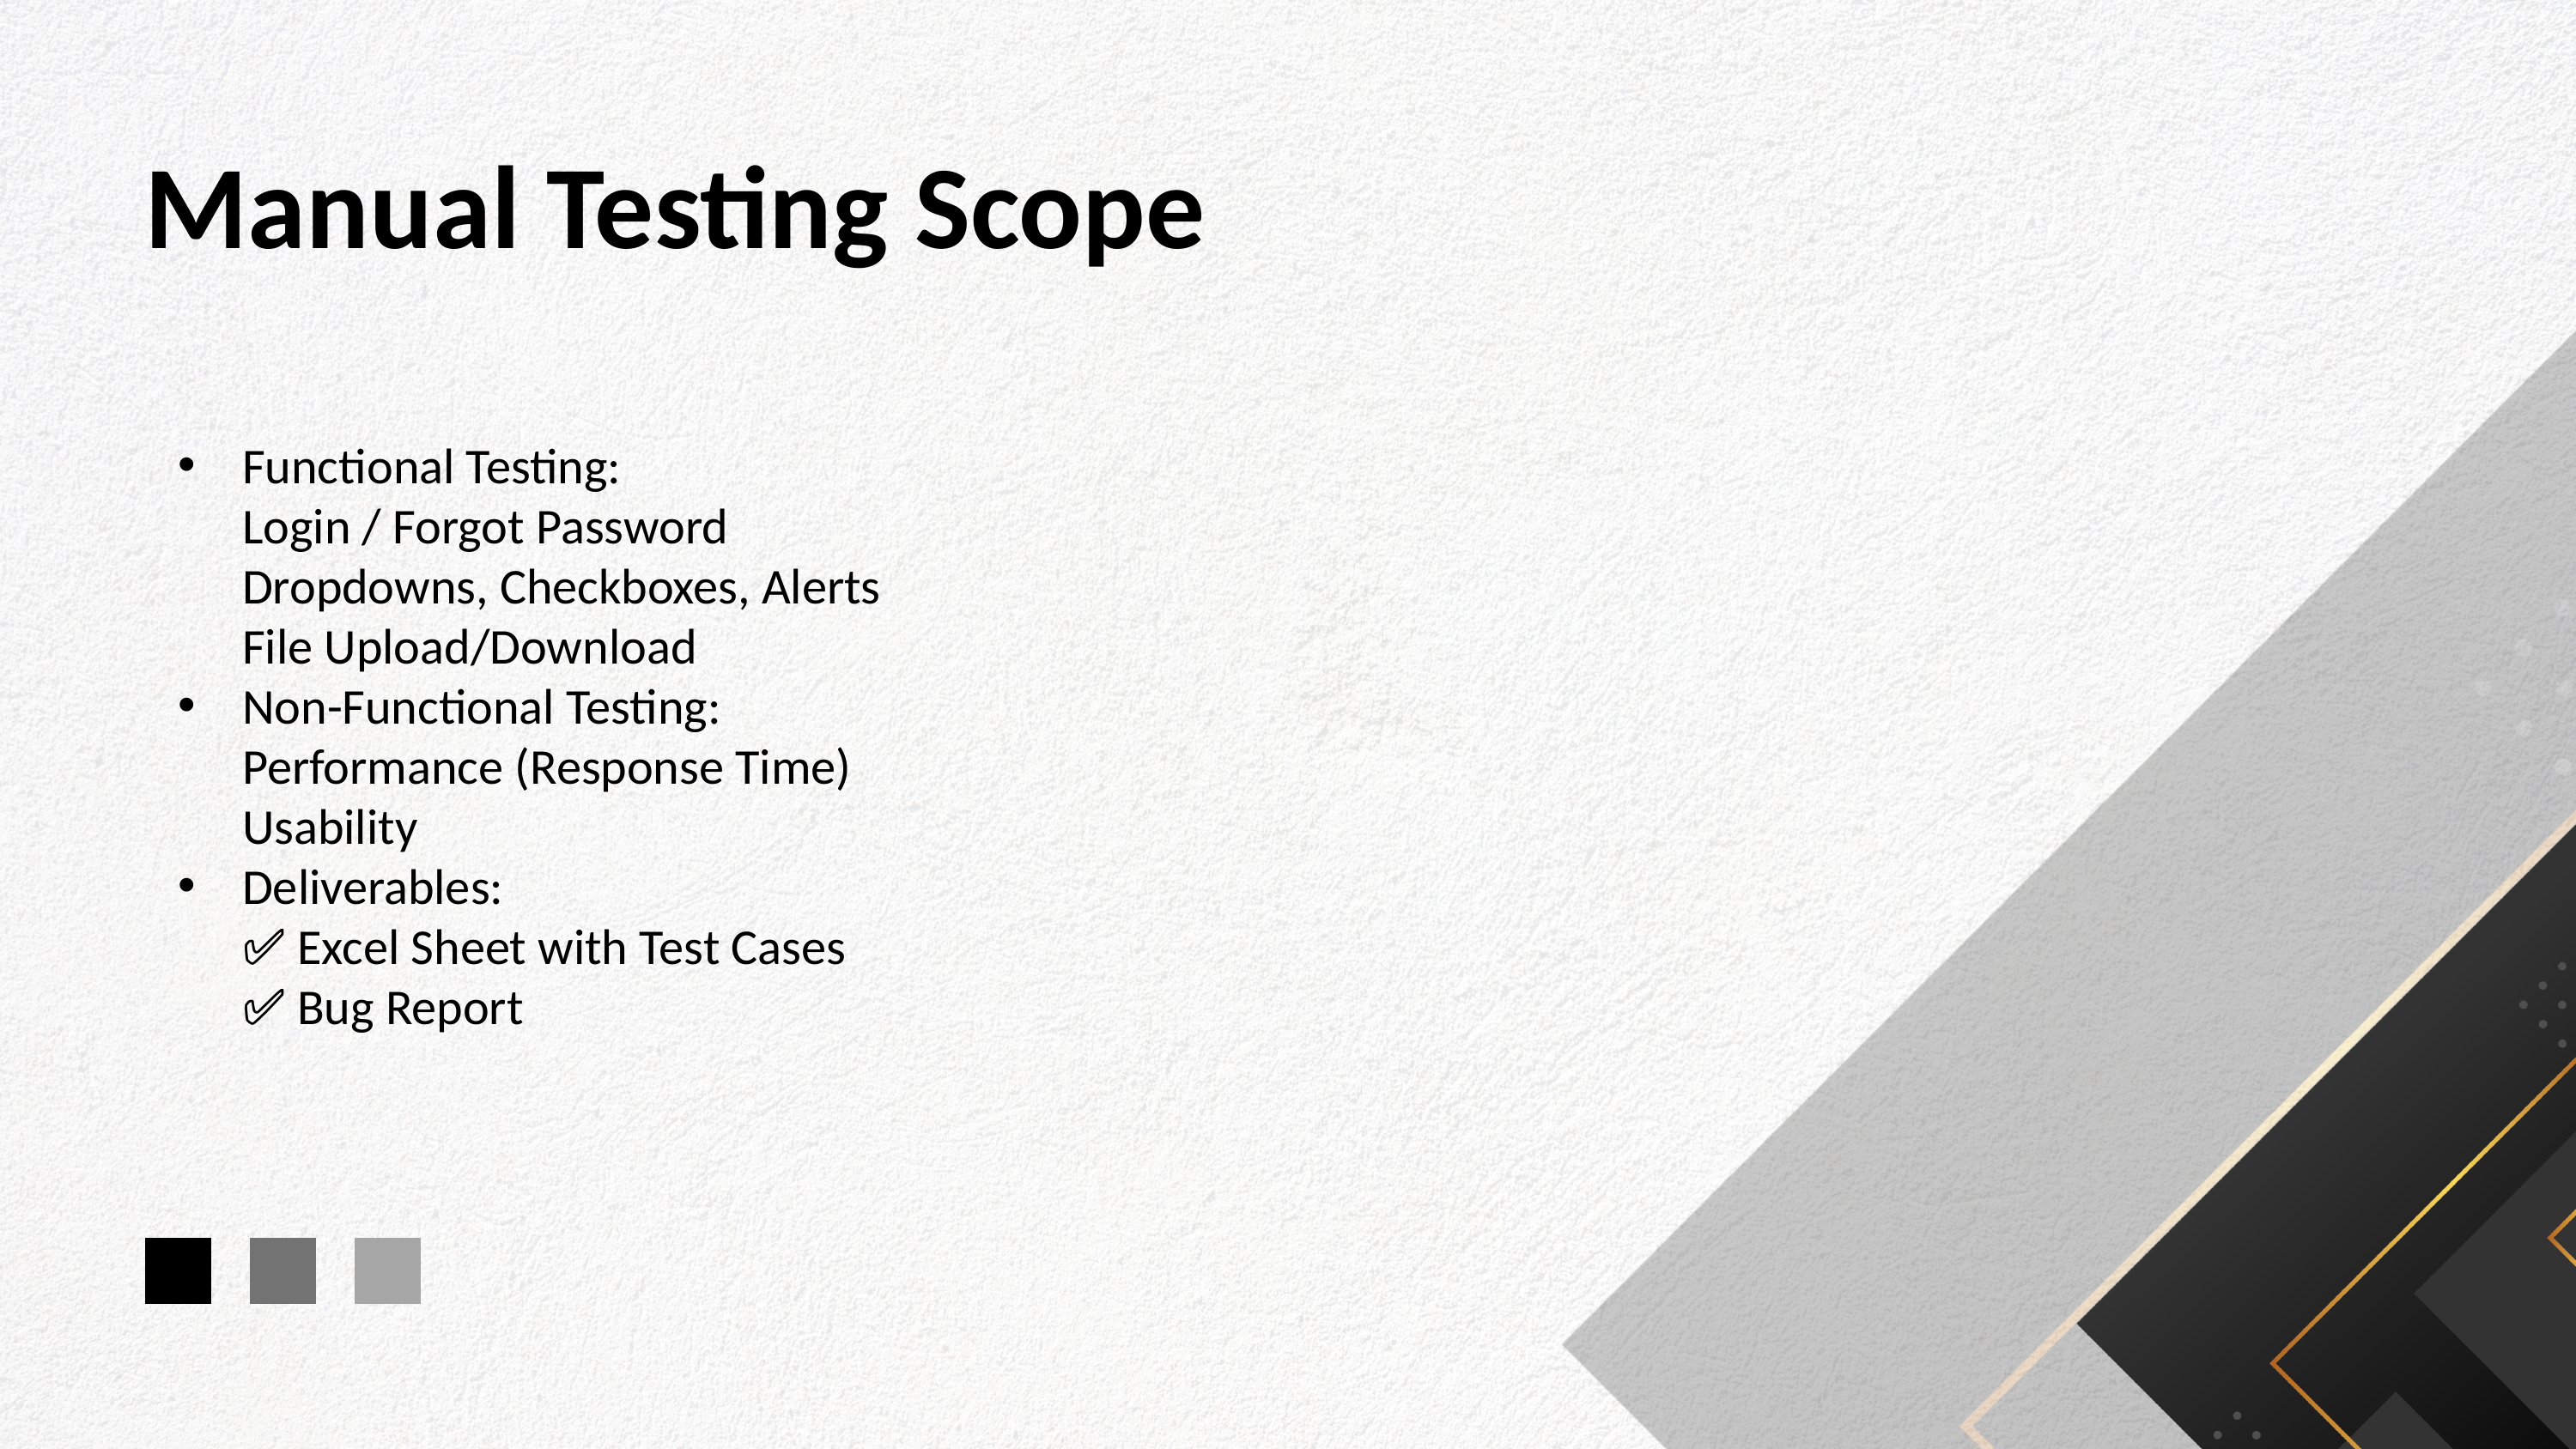

Manual Testing Scope

Functional Testing:
Login / Forgot Password
Dropdowns, Checkboxes, Alerts
File Upload/Download
Non-Functional Testing:
Performance (Response Time)
Usability
Deliverables:
✅ Excel Sheet with Test Cases
✅ Bug Report